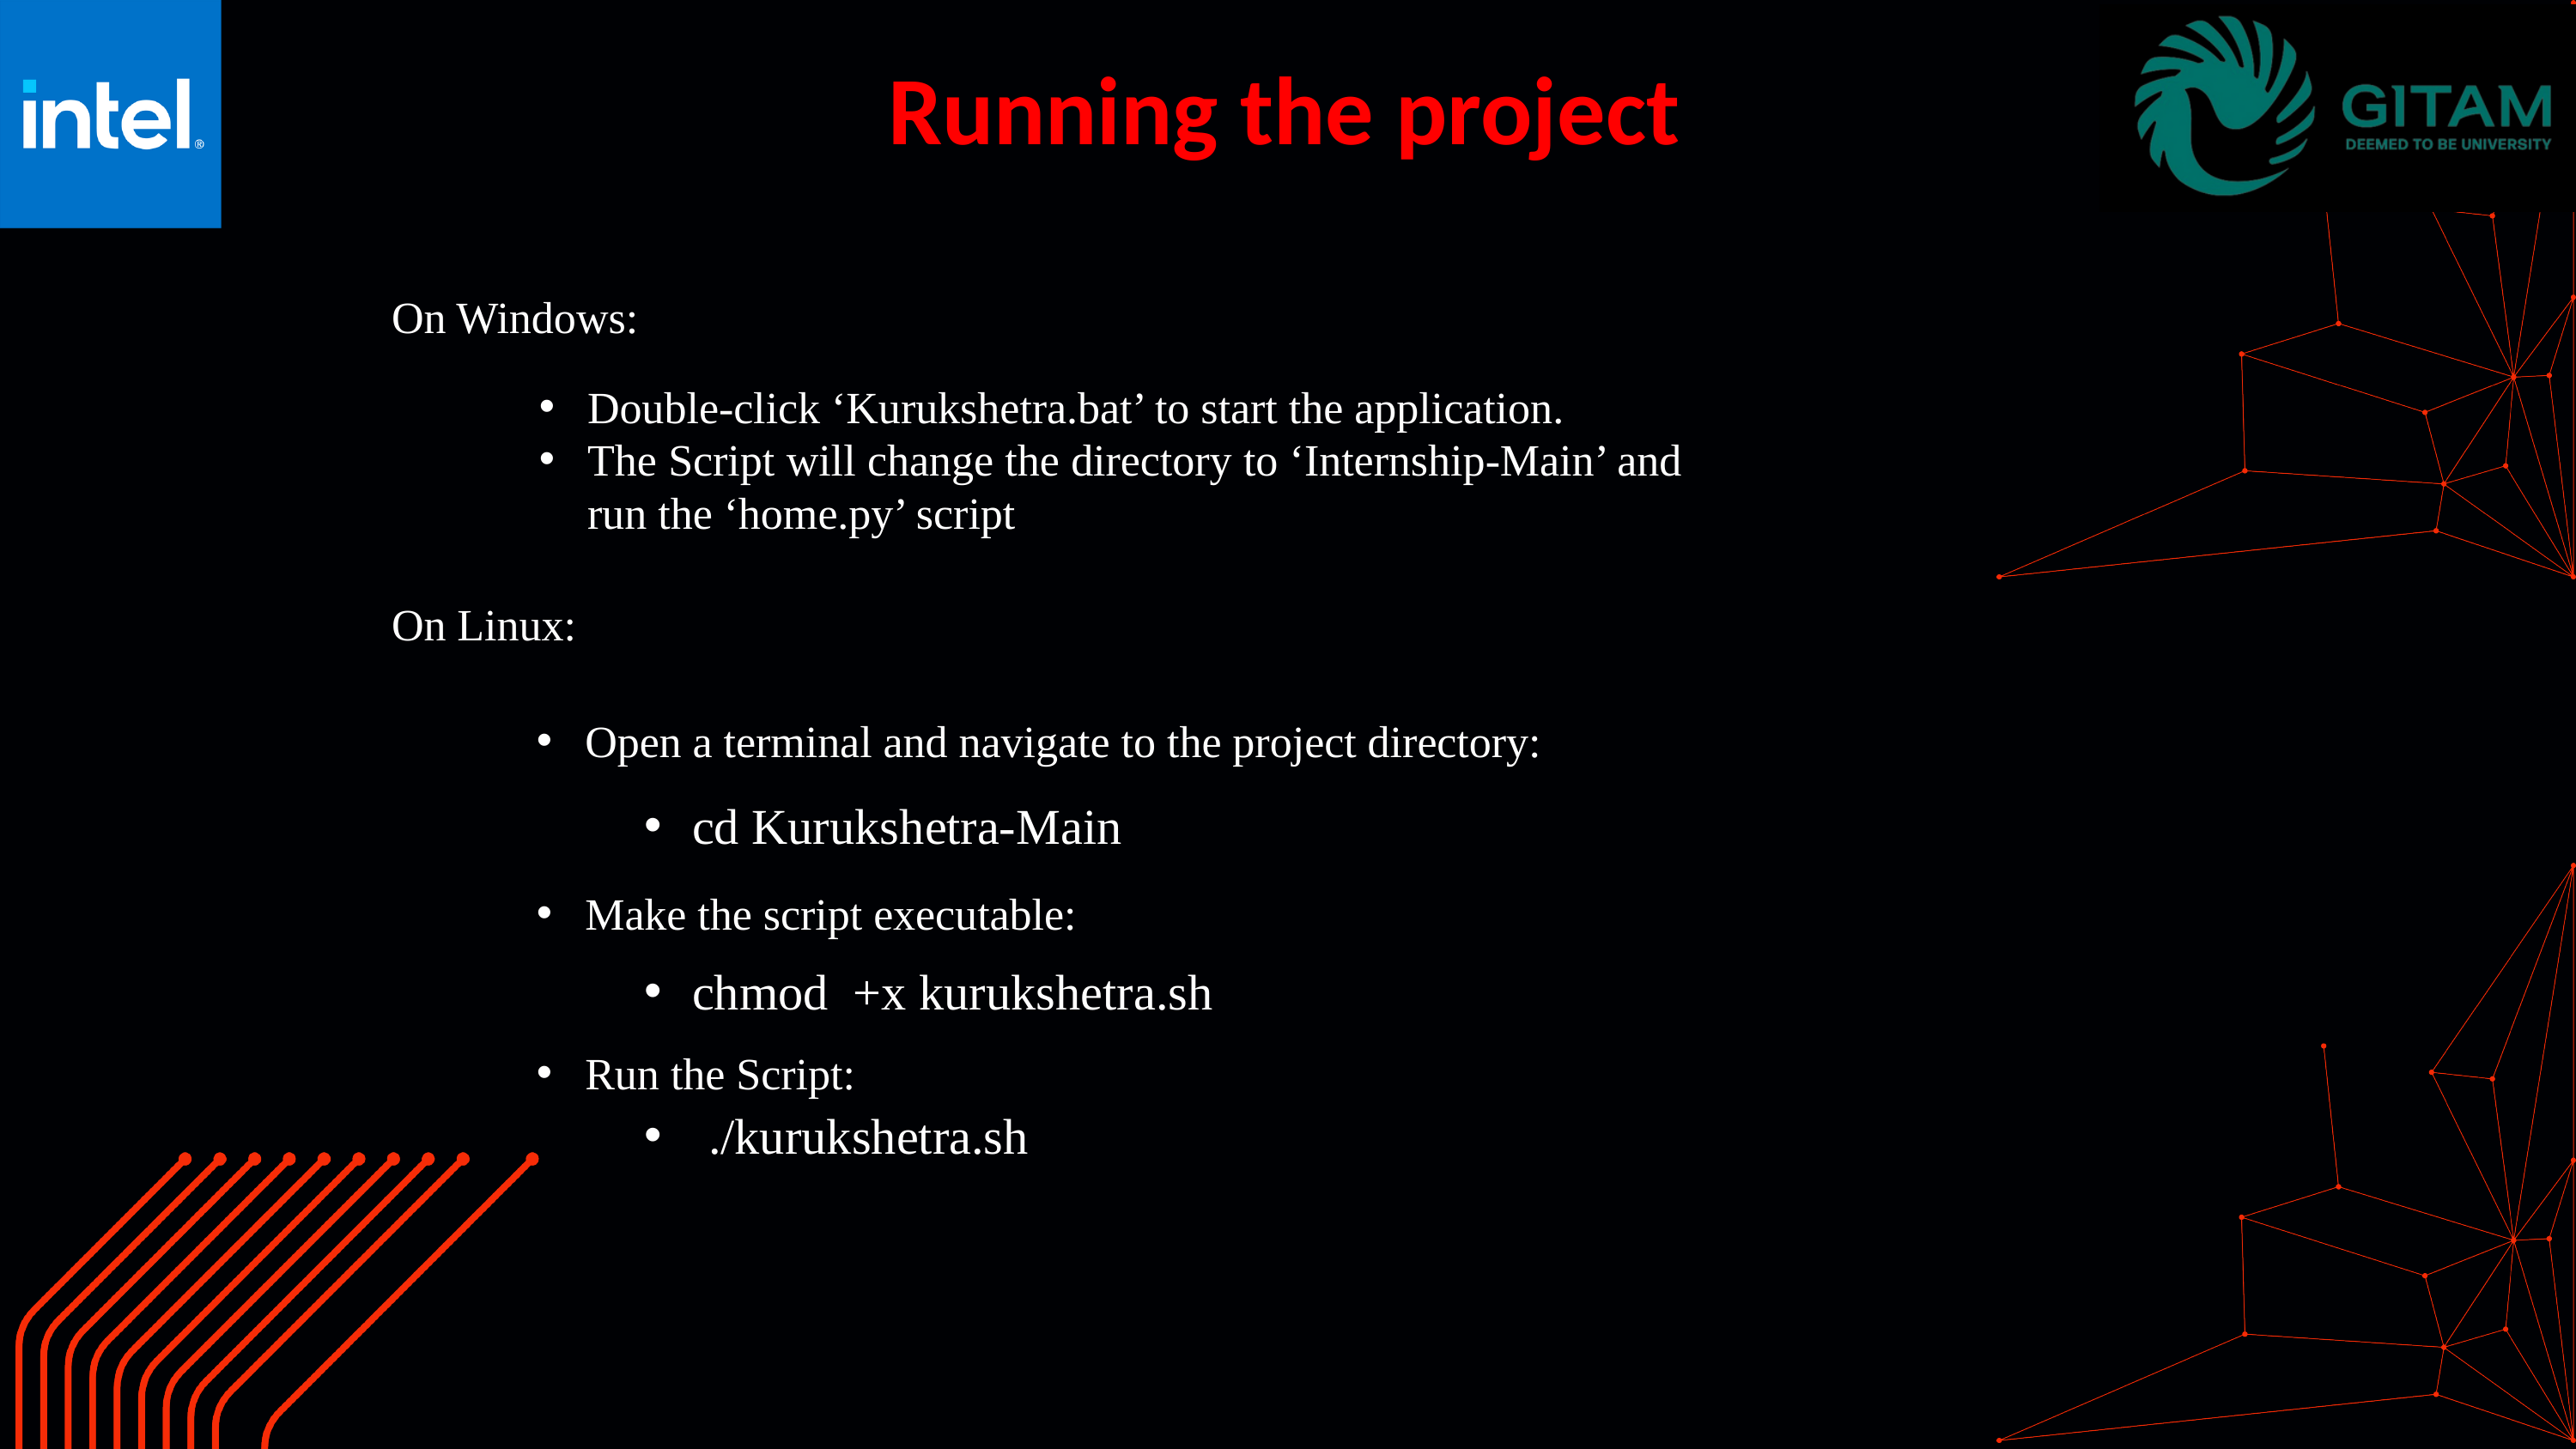

Running the project
On Windows:

Double-click ‘Kurukshetra.bat’ to start the application.
The Script will change the directory to ‘Internship-Main’ and run the ‘home.py’ script
On Linux:
Open a terminal and navigate to the project directory:
cd Kurukshetra-Main

Make the script executable:
chmod  +x kurukshetra.sh
Run the Script:
./kurukshetra.sh